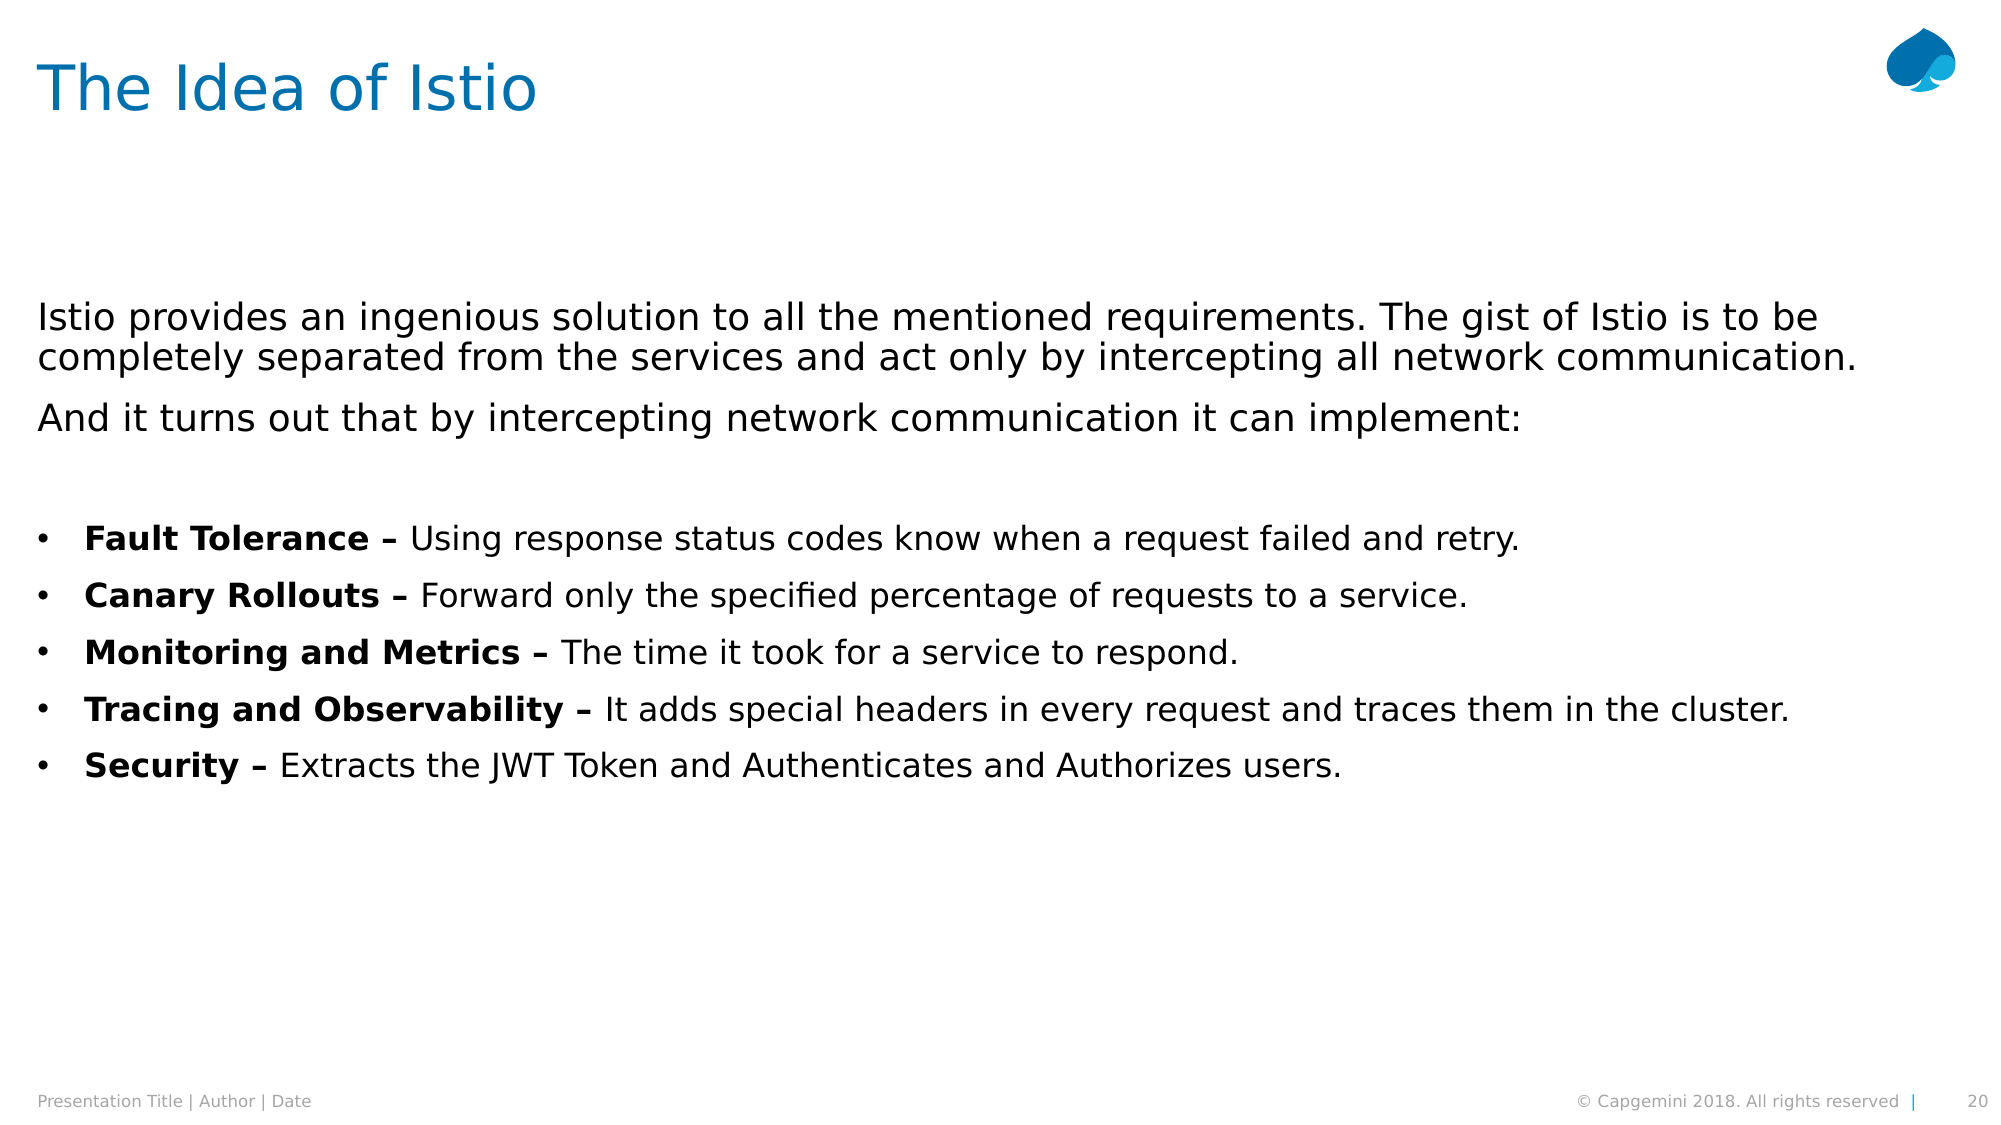

# The Idea of Istio
Istio provides an ingenious solution to all the mentioned requirements. The gist of Istio is to be completely separated from the services and act only by intercepting all network communication.
And it turns out that by intercepting network communication it can implement:

Fault Tolerance – Using response status codes know when a request failed and retry.
Canary Rollouts – Forward only the specified percentage of requests to a service.
Monitoring and Metrics – The time it took for a service to respond.
Tracing and Observability – It adds special headers in every request and traces them in the cluster.
Security – Extracts the JWT Token and Authenticates and Authorizes users.